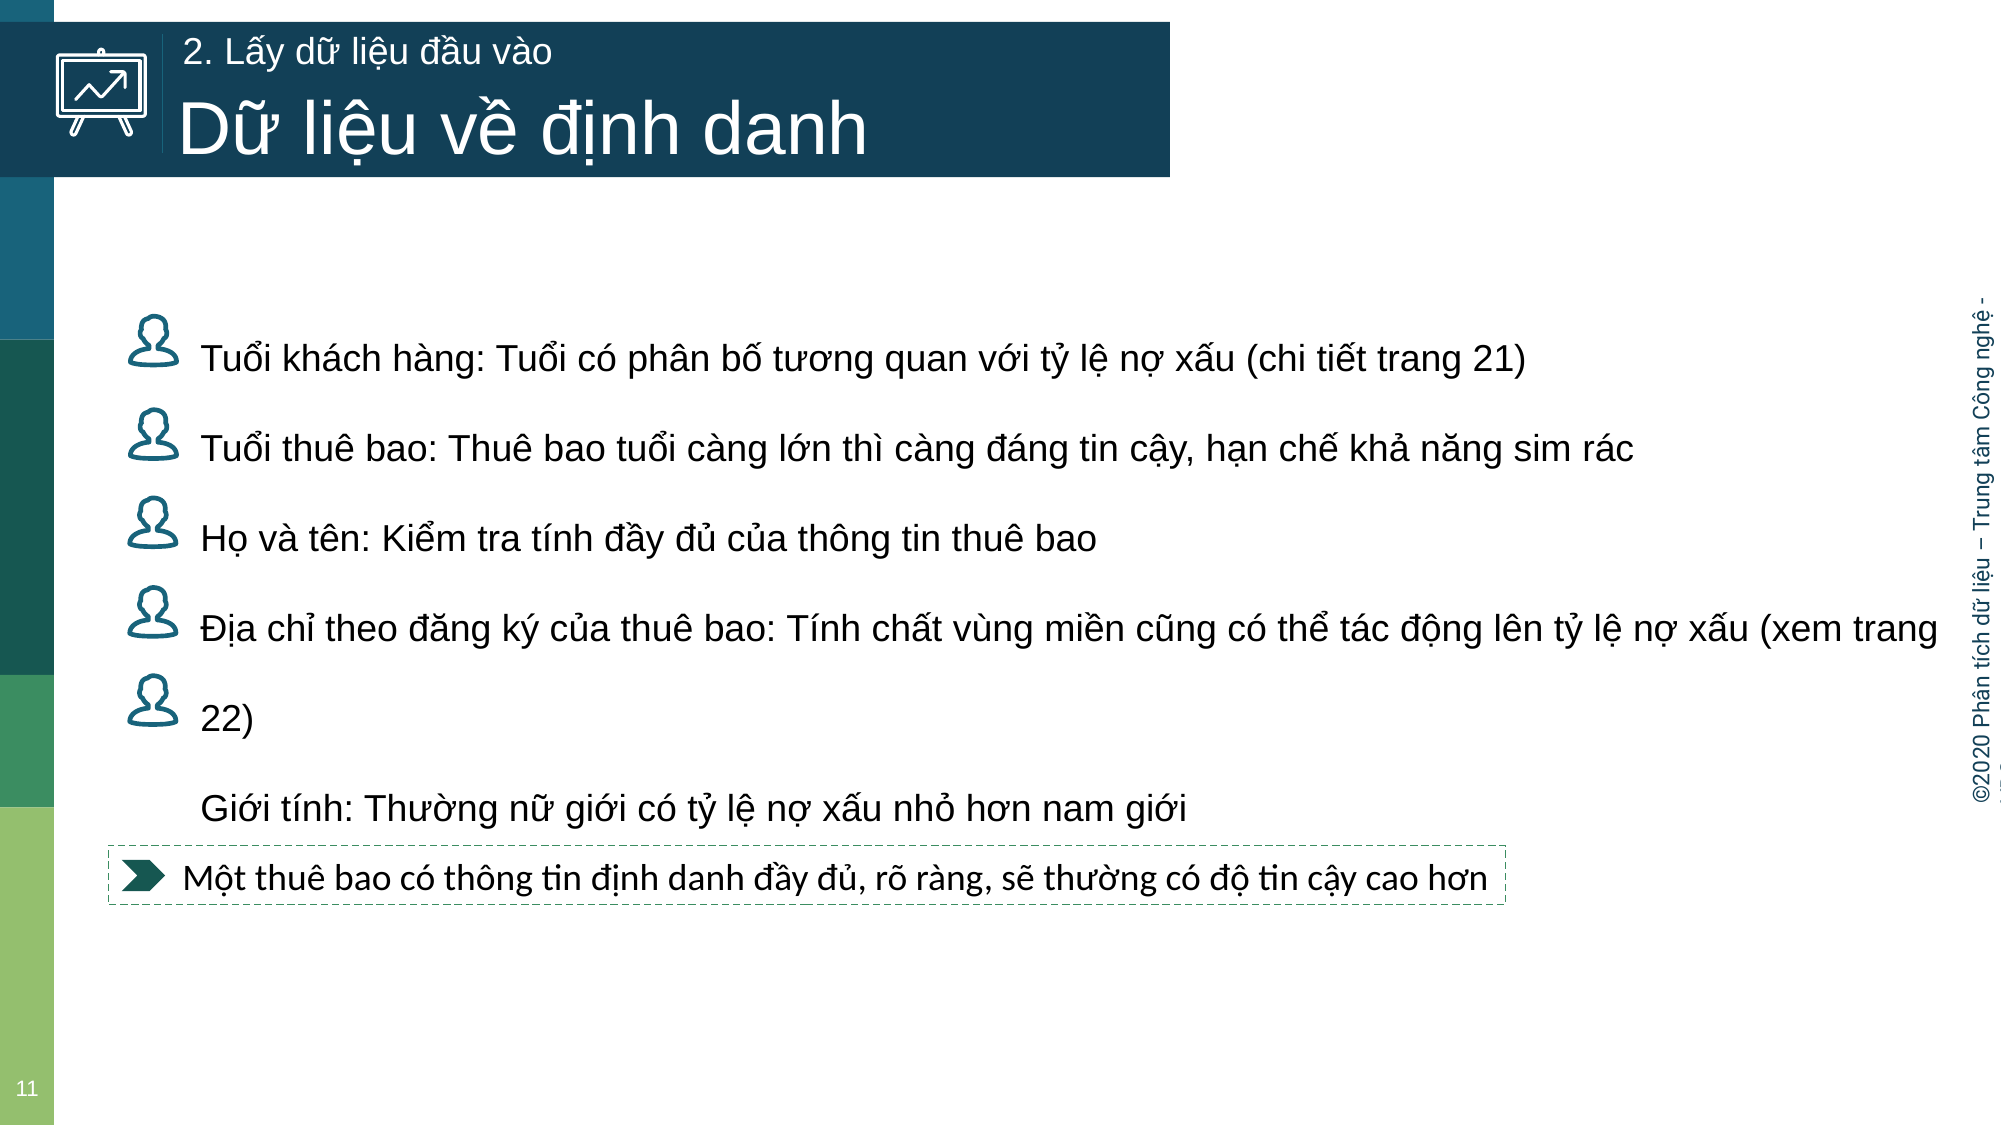

# 2. Lấy dữ liệu đầu vào

Dữ liệu về định danh
Tuổi khách hàng: Tuổi có phân bố tương quan với tỷ lệ nợ xấu (chi tiết trang 21)
Tuổi thuê bao: Thuê bao tuổi càng lớn thì càng đáng tin cậy, hạn chế khả năng sim rác
Họ và tên: Kiểm tra tính đầy đủ của thông tin thuê bao
Địa chỉ theo đăng ký của thuê bao: Tính chất vùng miền cũng có thể tác động lên tỷ lệ nợ xấu (xem trang 22)
Giới tính: Thường nữ giới có tỷ lệ nợ xấu nhỏ hơn nam giới

       Một thuê bao có thông tin định danh đầy đủ, rõ ràng, sẽ thường có độ tin cậy cao hơn

11